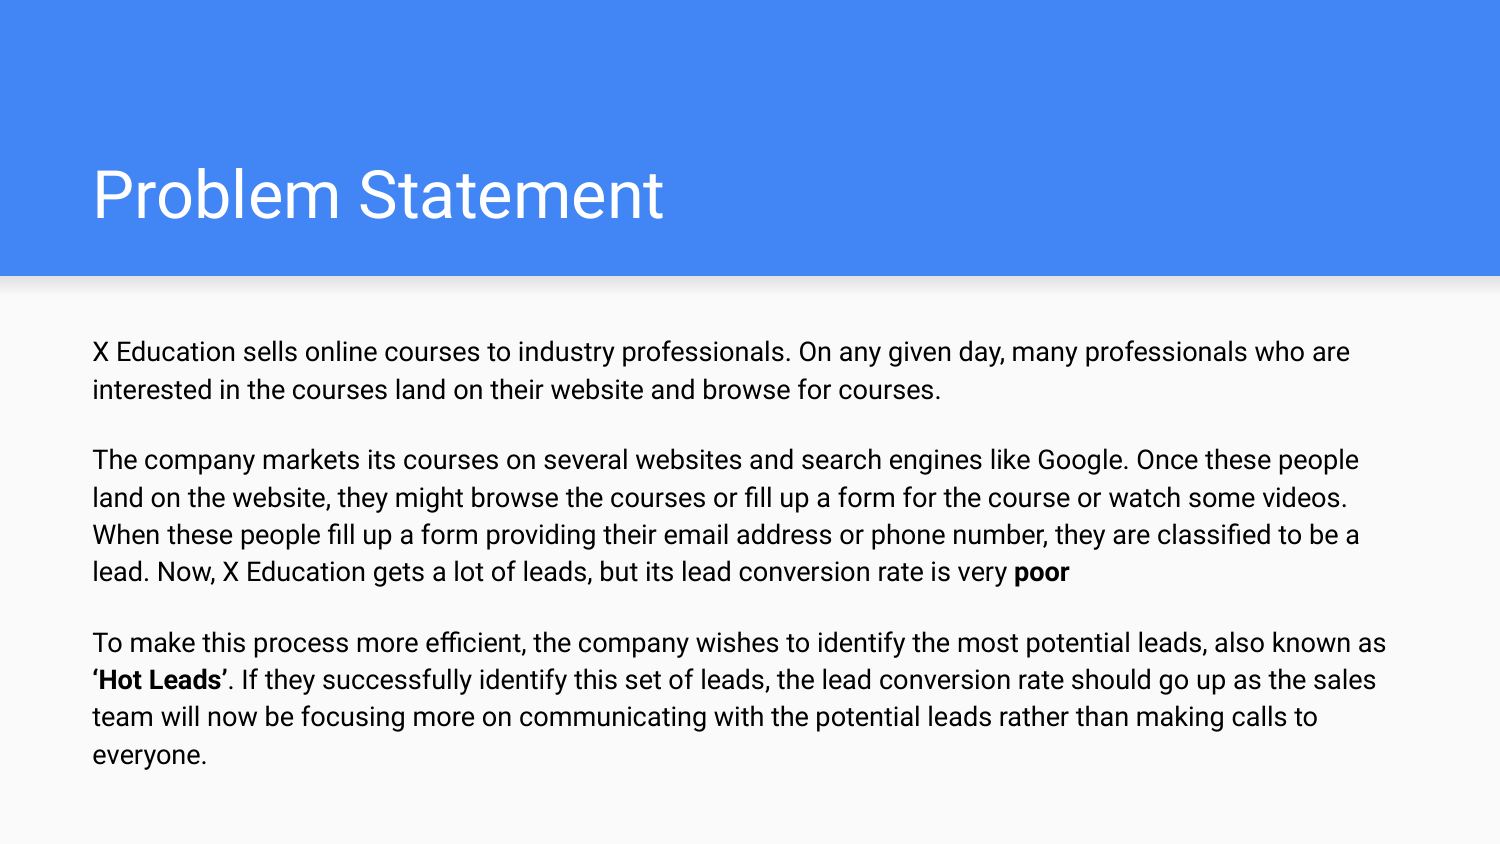

# Problem Statement
X Education sells online courses to industry professionals. On any given day, many professionals who are interested in the courses land on their website and browse for courses.
The company markets its courses on several websites and search engines like Google. Once these people land on the website, they might browse the courses or fill up a form for the course or watch some videos. When these people fill up a form providing their email address or phone number, they are classified to be a lead. Now, X Education gets a lot of leads, but its lead conversion rate is very poor
To make this process more efficient, the company wishes to identify the most potential leads, also known as ‘Hot Leads’. If they successfully identify this set of leads, the lead conversion rate should go up as the sales team will now be focusing more on communicating with the potential leads rather than making calls to everyone.